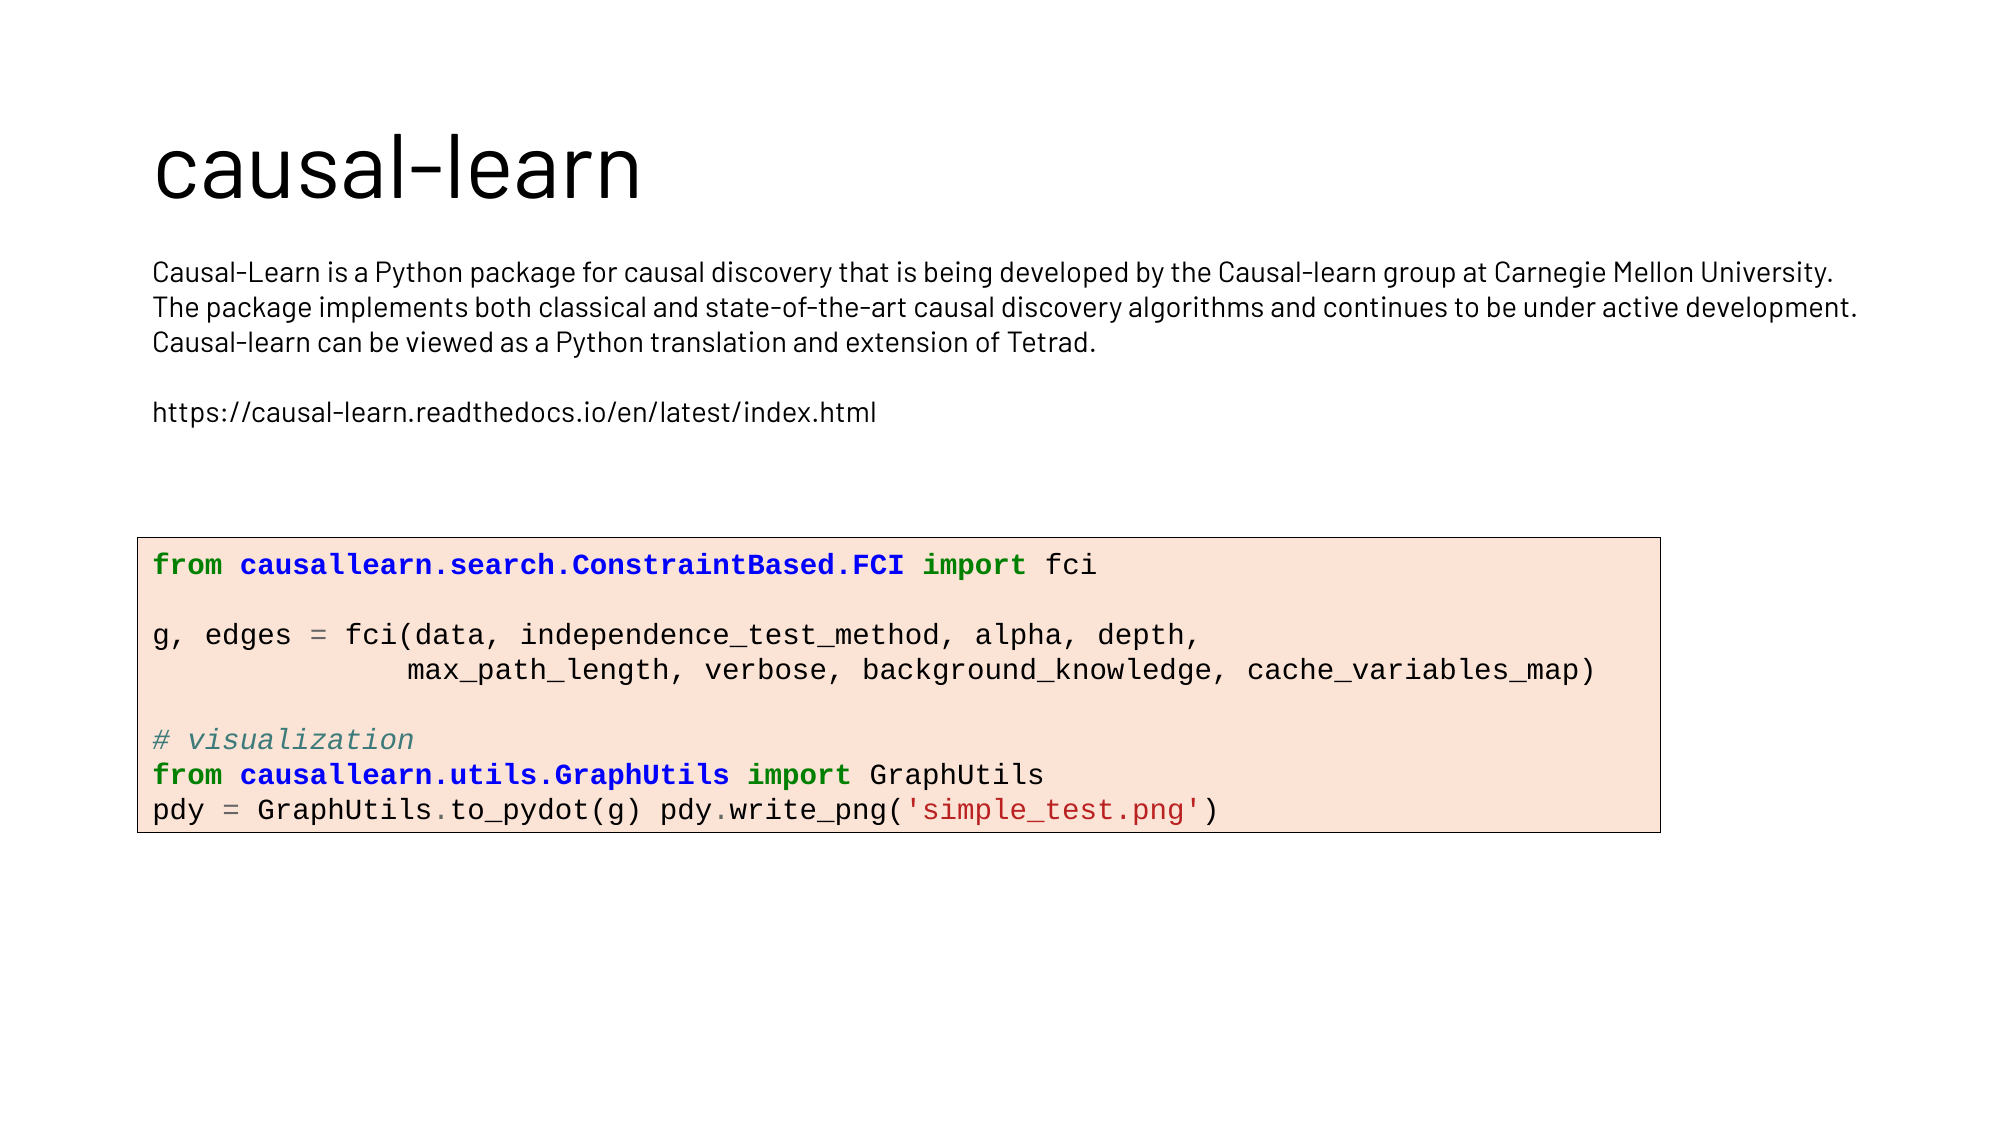

# causal-learn
Causal-Learn is a Python package for causal discovery that is being developed by the Causal-learn group at Carnegie Mellon University. The package implements both classical and state-of-the-art causal discovery algorithms and continues to be under active development. Causal-learn can be viewed as a Python translation and extension of Tetrad.

https://causal-learn.readthedocs.io/en/latest/index.html
from causallearn.search.ConstraintBased.FCI import fci

g, edges = fci(data, independence_test_method, alpha, depth,
	      max_path_length, verbose, background_knowledge, cache_variables_map)

# visualization
from causallearn.utils.GraphUtils import GraphUtils
pdy = GraphUtils.to_pydot(g) pdy.write_png('simple_test.png')